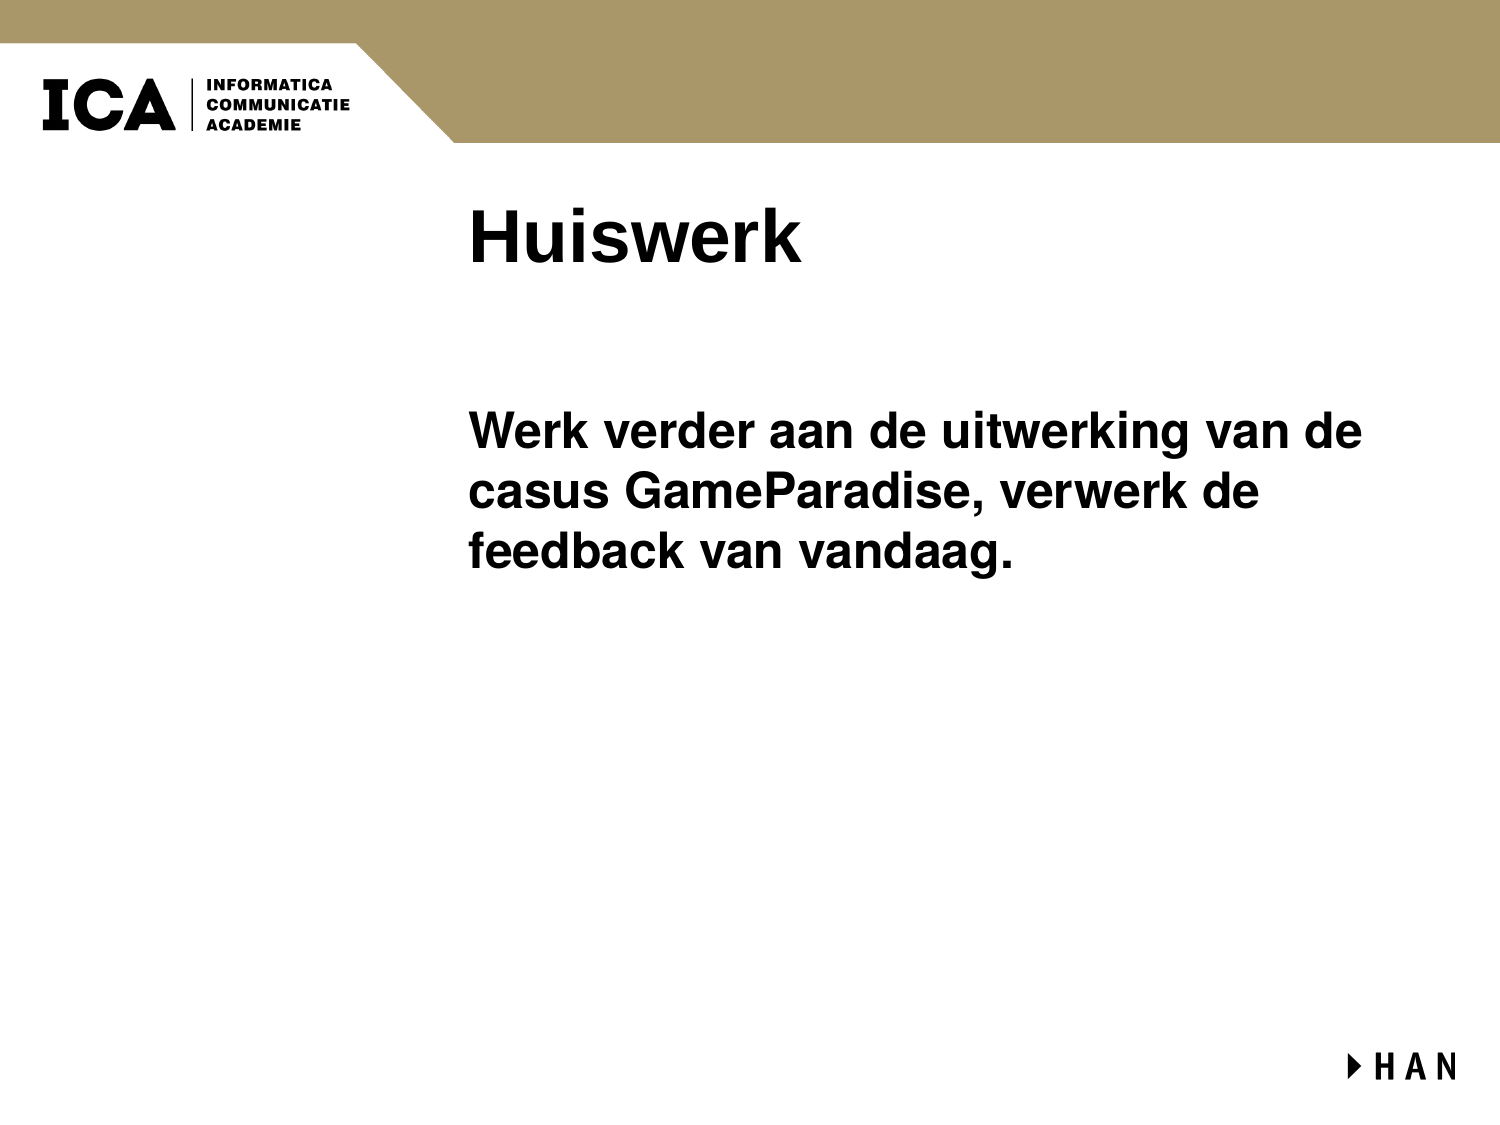

# Huiswerk

Werk verder aan de uitwerking van de casus GameParadise, verwerk de feedback van vandaag.